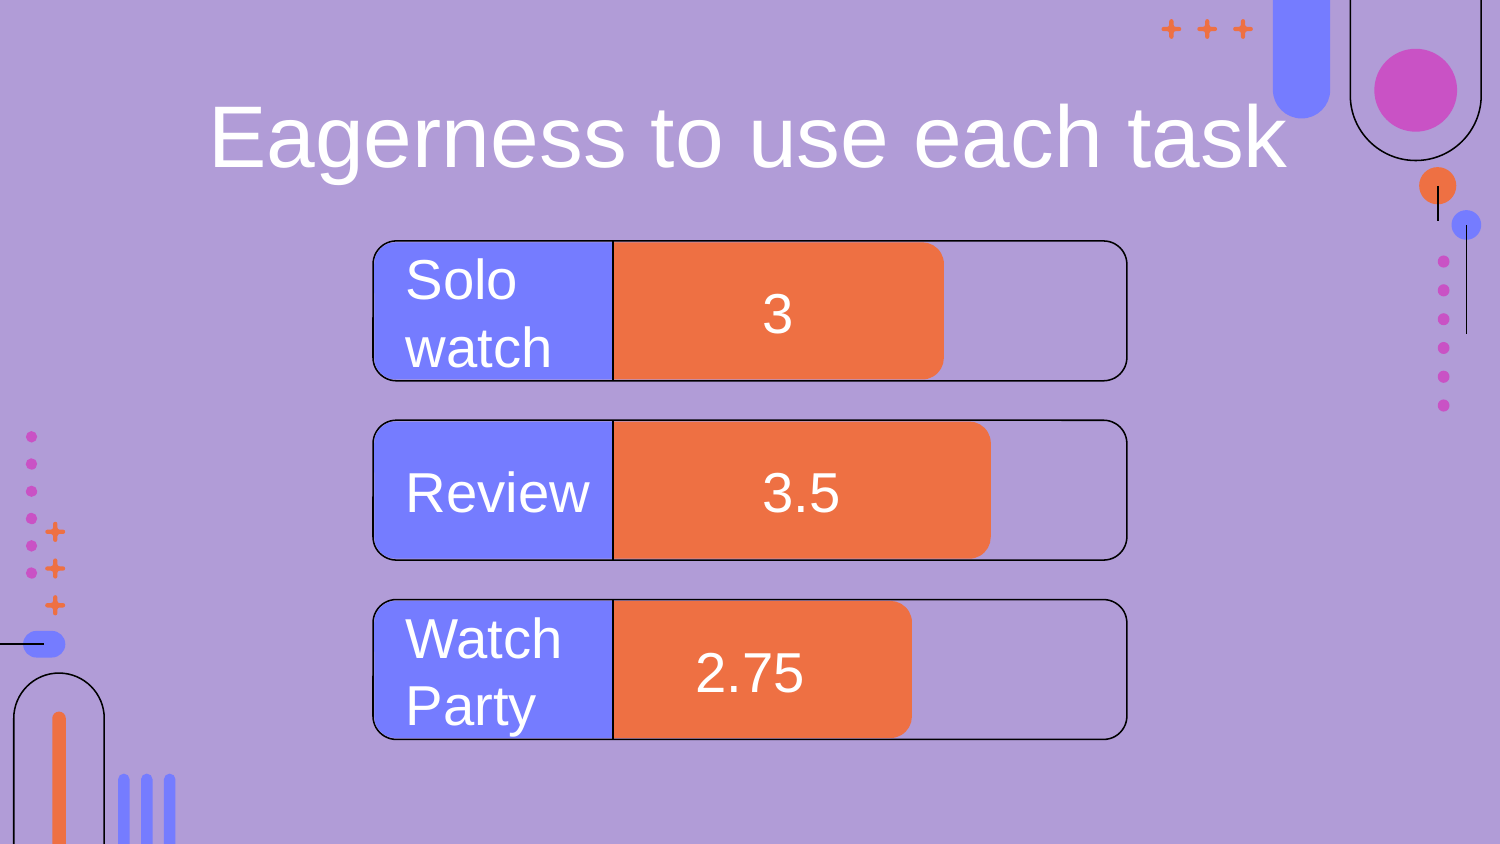

# Eagerness to use each task

Solo watch
3

3.5
Review

2.75
Watch Party